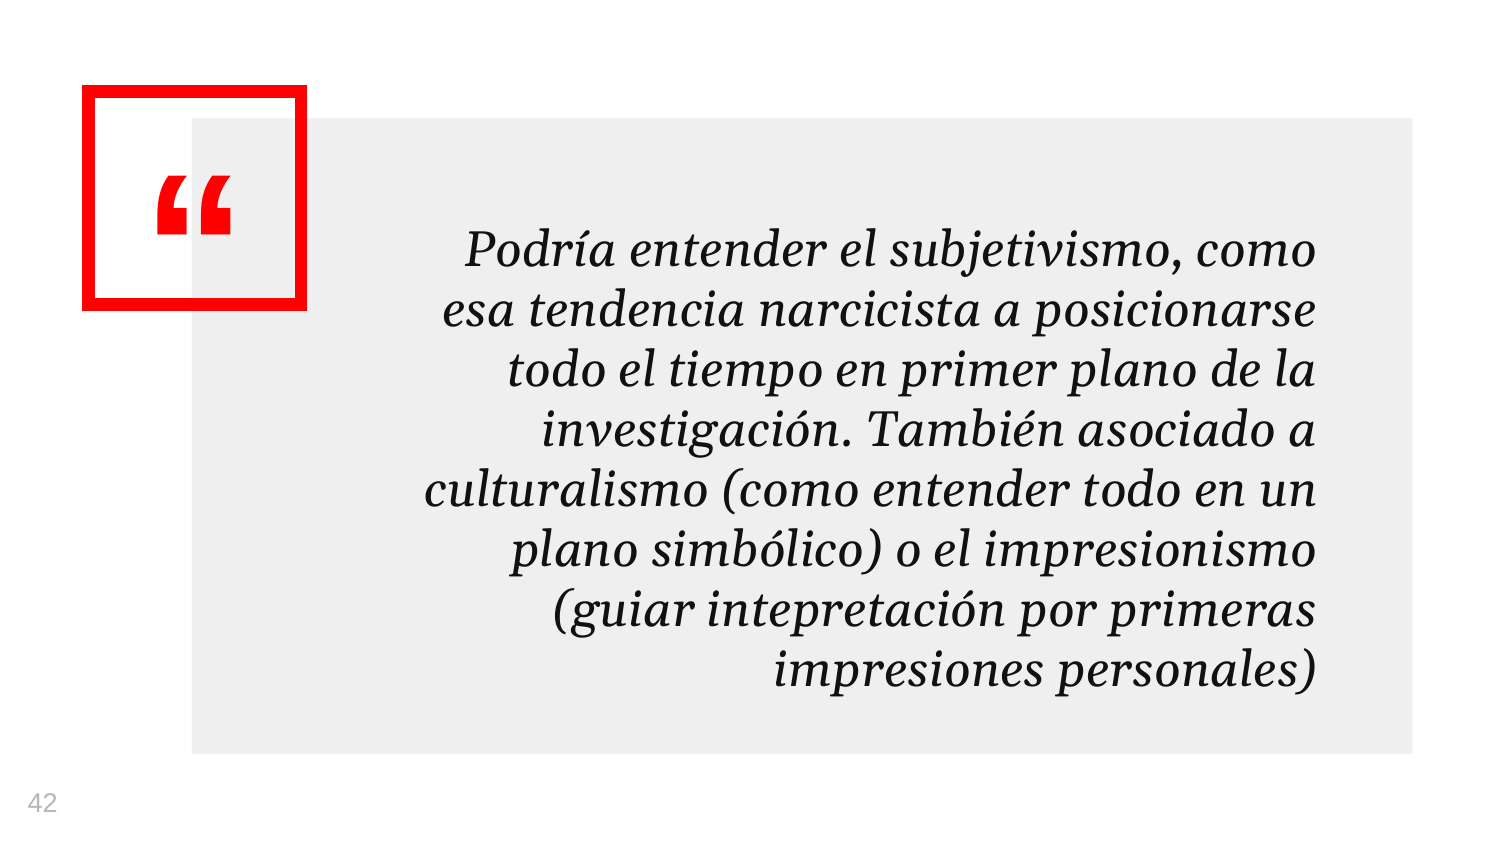

Podría entender el subjetivismo, como esa tendencia narcicista a posicionarse todo el tiempo en primer plano de la investigación. También asociado a culturalismo (como entender todo en un plano simbólico) o el impresionismo (guiar intepretación por primeras impresiones personales)
42